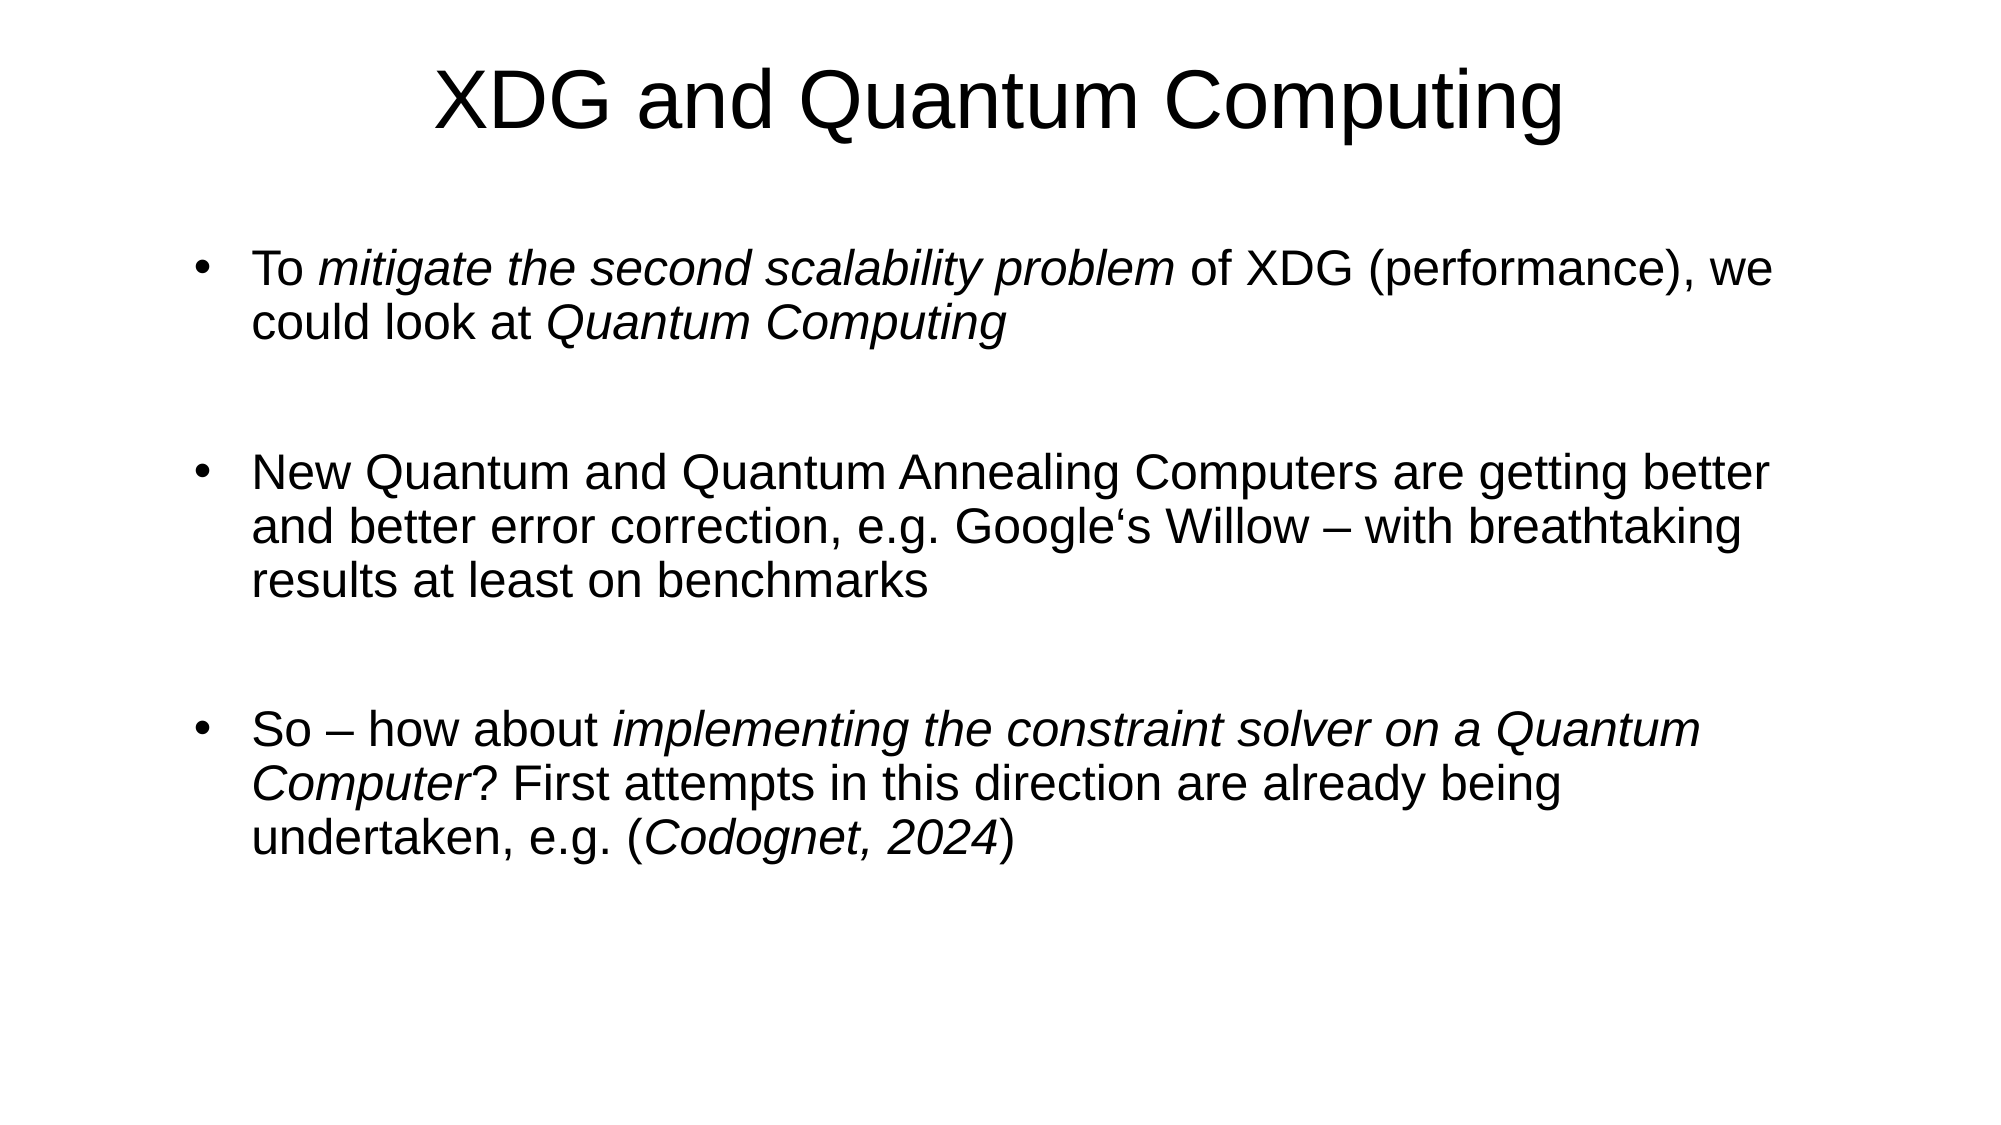

# XDG and Quantum Computing
To mitigate the second scalability problem of XDG (performance), we could look at Quantum Computing

New Quantum and Quantum Annealing Computers are getting better and better error correction, e.g. Google‘s Willow – with breathtaking results at least on benchmarks

So – how about implementing the constraint solver on a Quantum Computer? First attempts in this direction are already being undertaken, e.g. (Codognet, 2024)